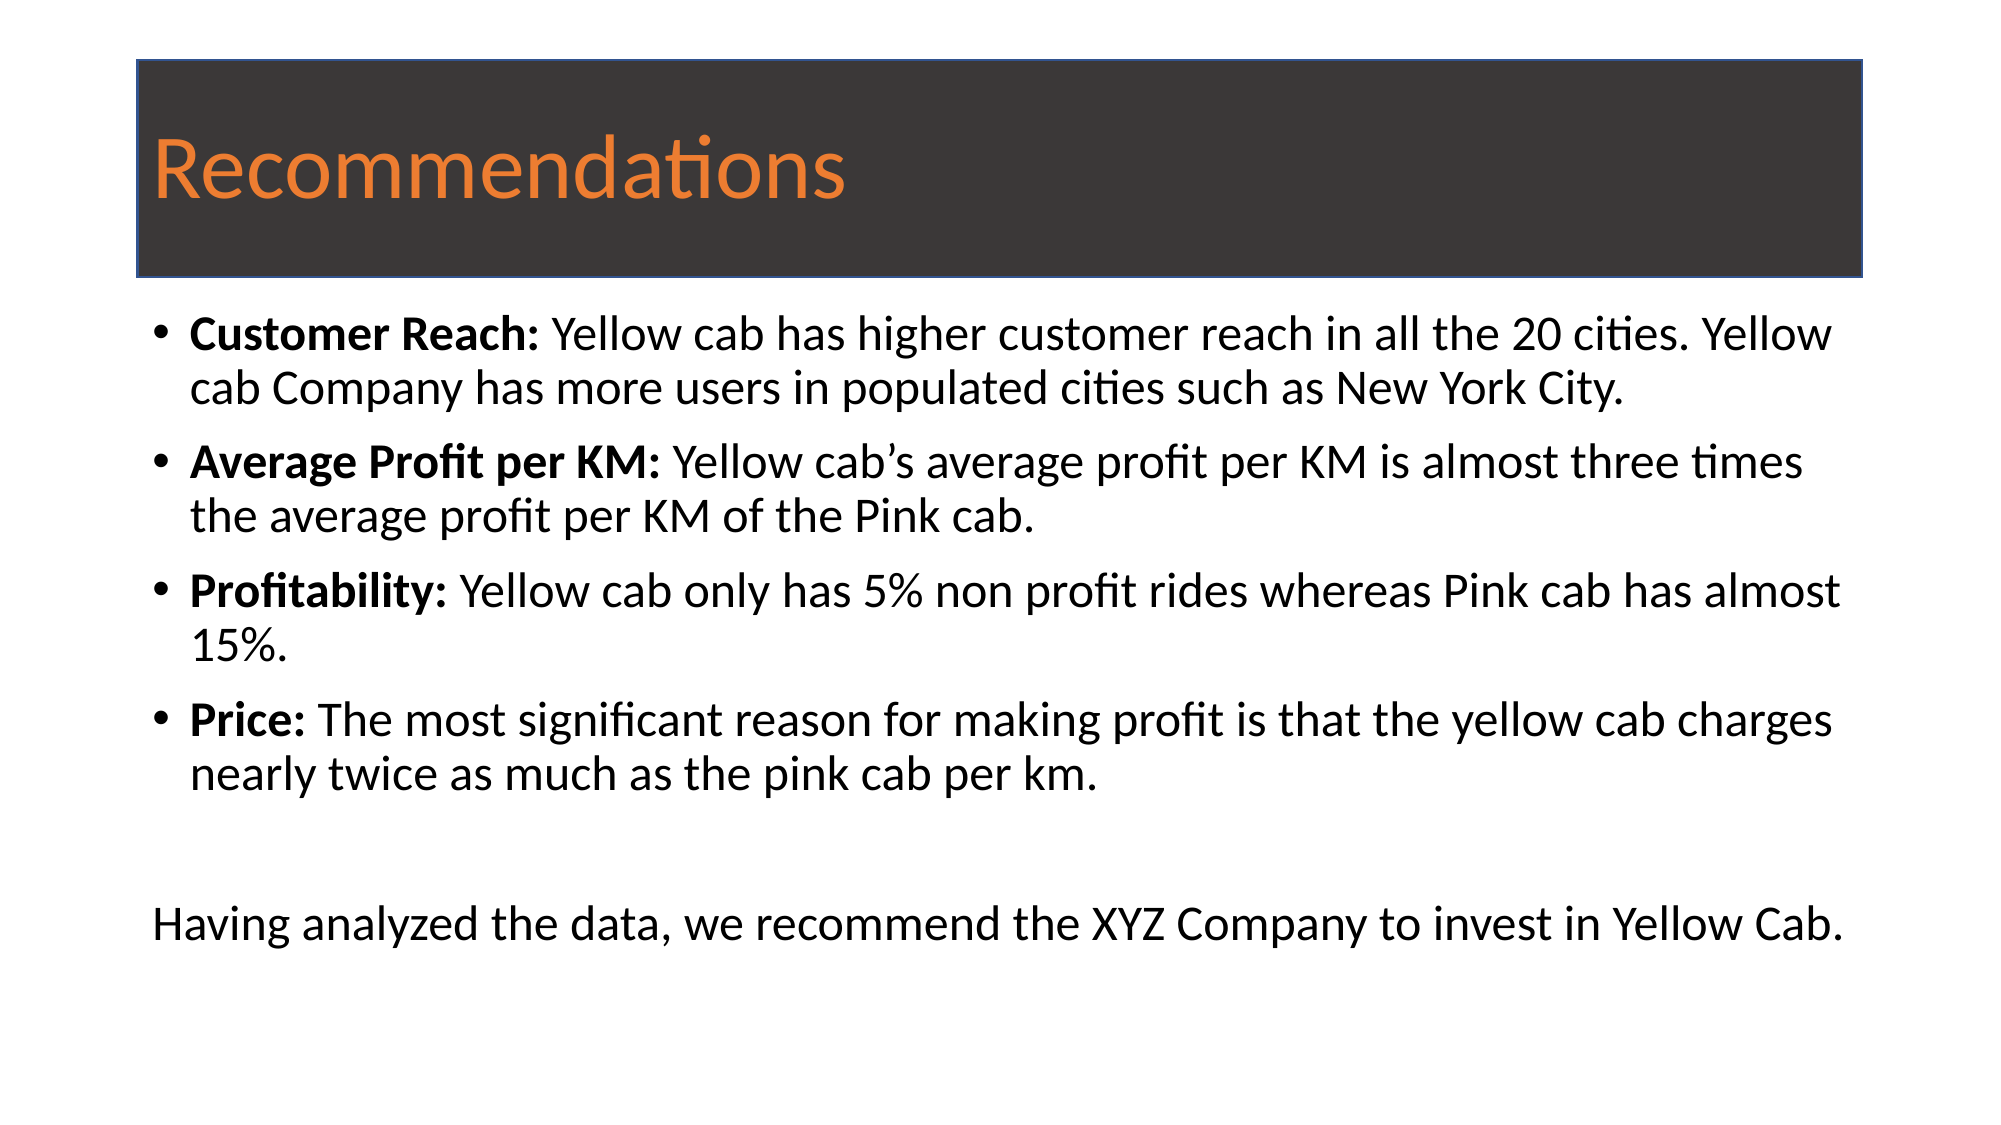

# Recommendations
Customer Reach: Yellow cab has higher customer reach in all the 20 cities. Yellow cab Company has more users in populated cities such as New York City.
Average Profit per KM: Yellow cab’s average profit per KM is almost three times the average profit per KM of the Pink cab.
Profitability: Yellow cab only has 5% non profit rides whereas Pink cab has almost 15%.
Price: The most significant reason for making profit is that the yellow cab charges nearly twice as much as the pink cab per km.

Having analyzed the data, we recommend the XYZ Company to invest in Yellow Cab.